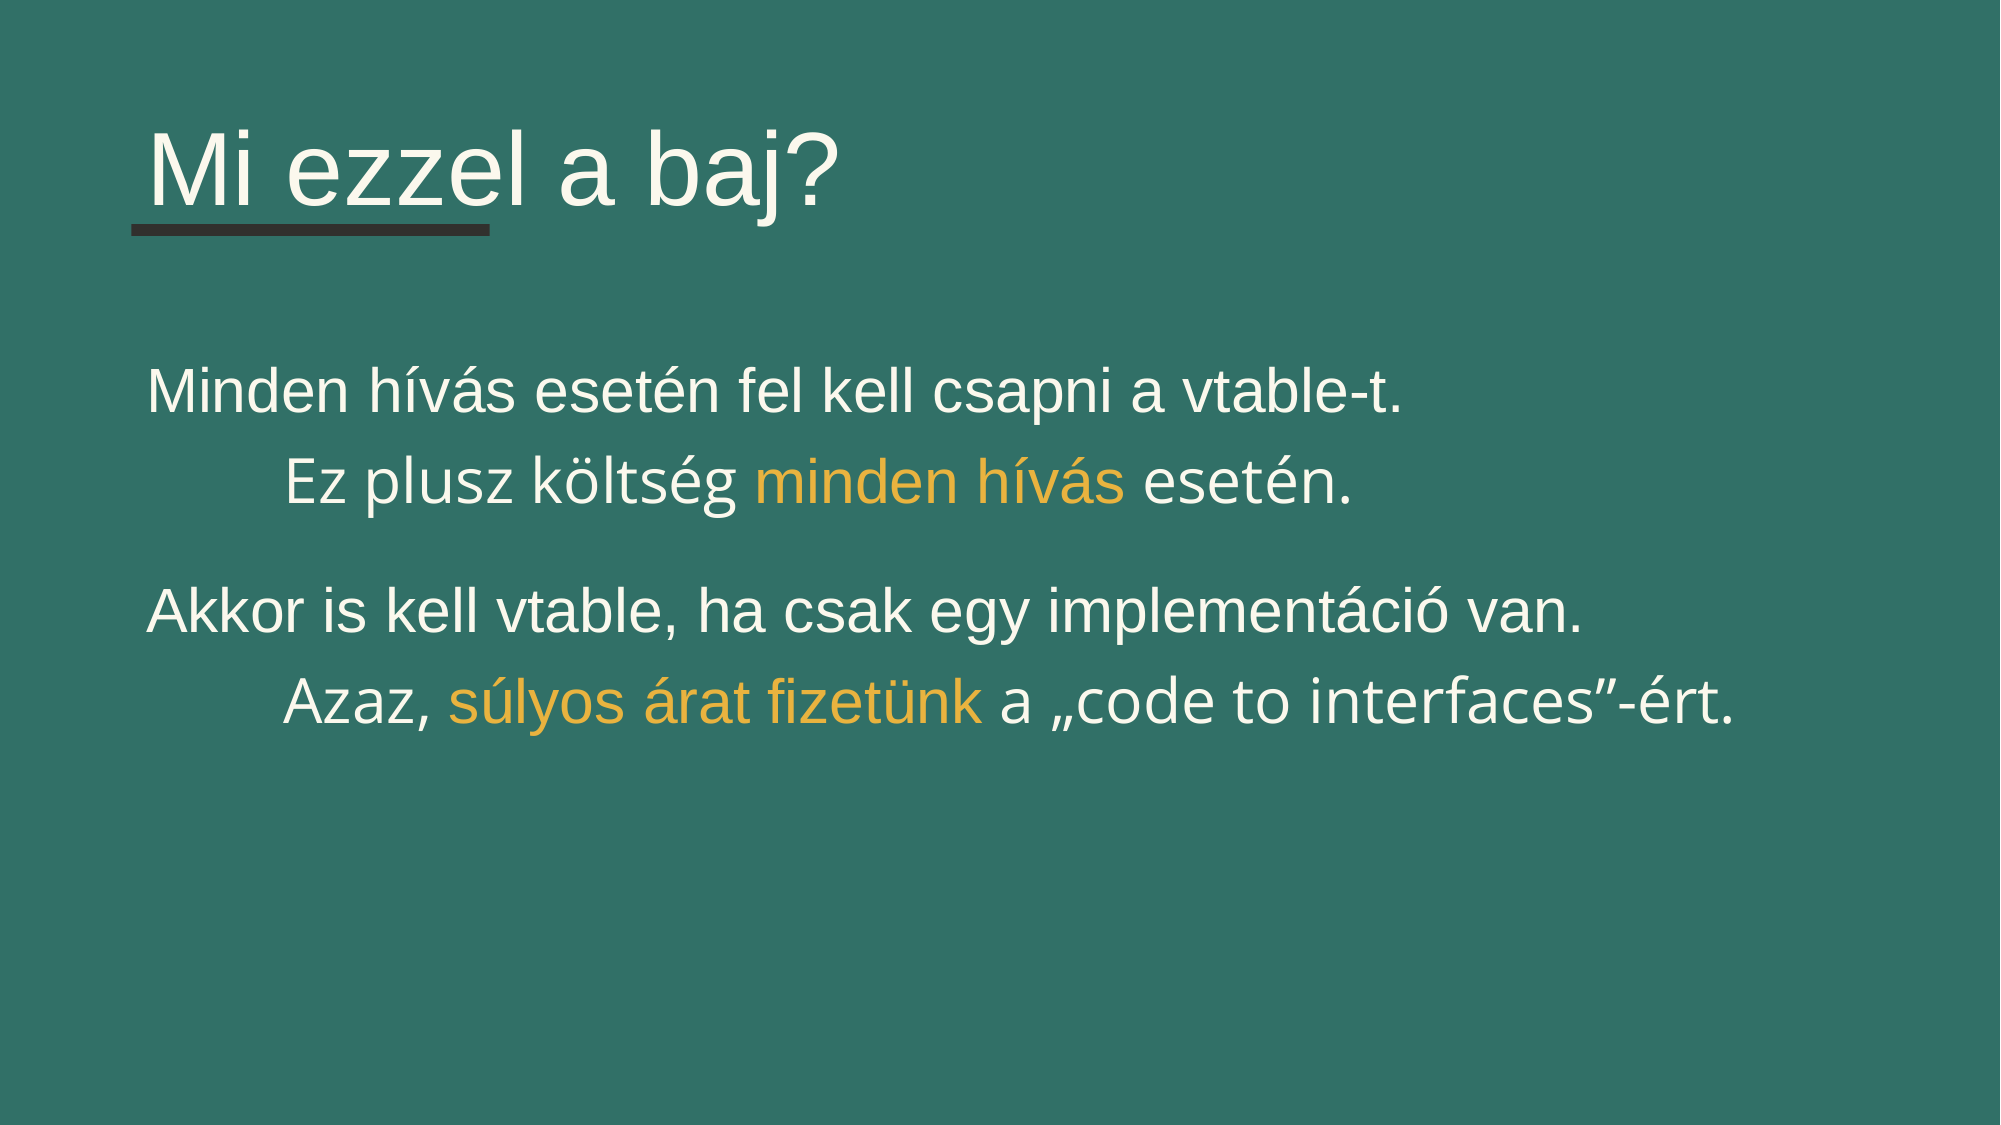

Mi ezzel a baj?

Minden hívás esetén fel kell csapni a vtable-t.
Ez plusz költség minden hívás esetén.
Akkor is kell vtable, ha csak egy implementáció van.
Azaz, súlyos árat fizetünk a „code to interfaces”-ért.